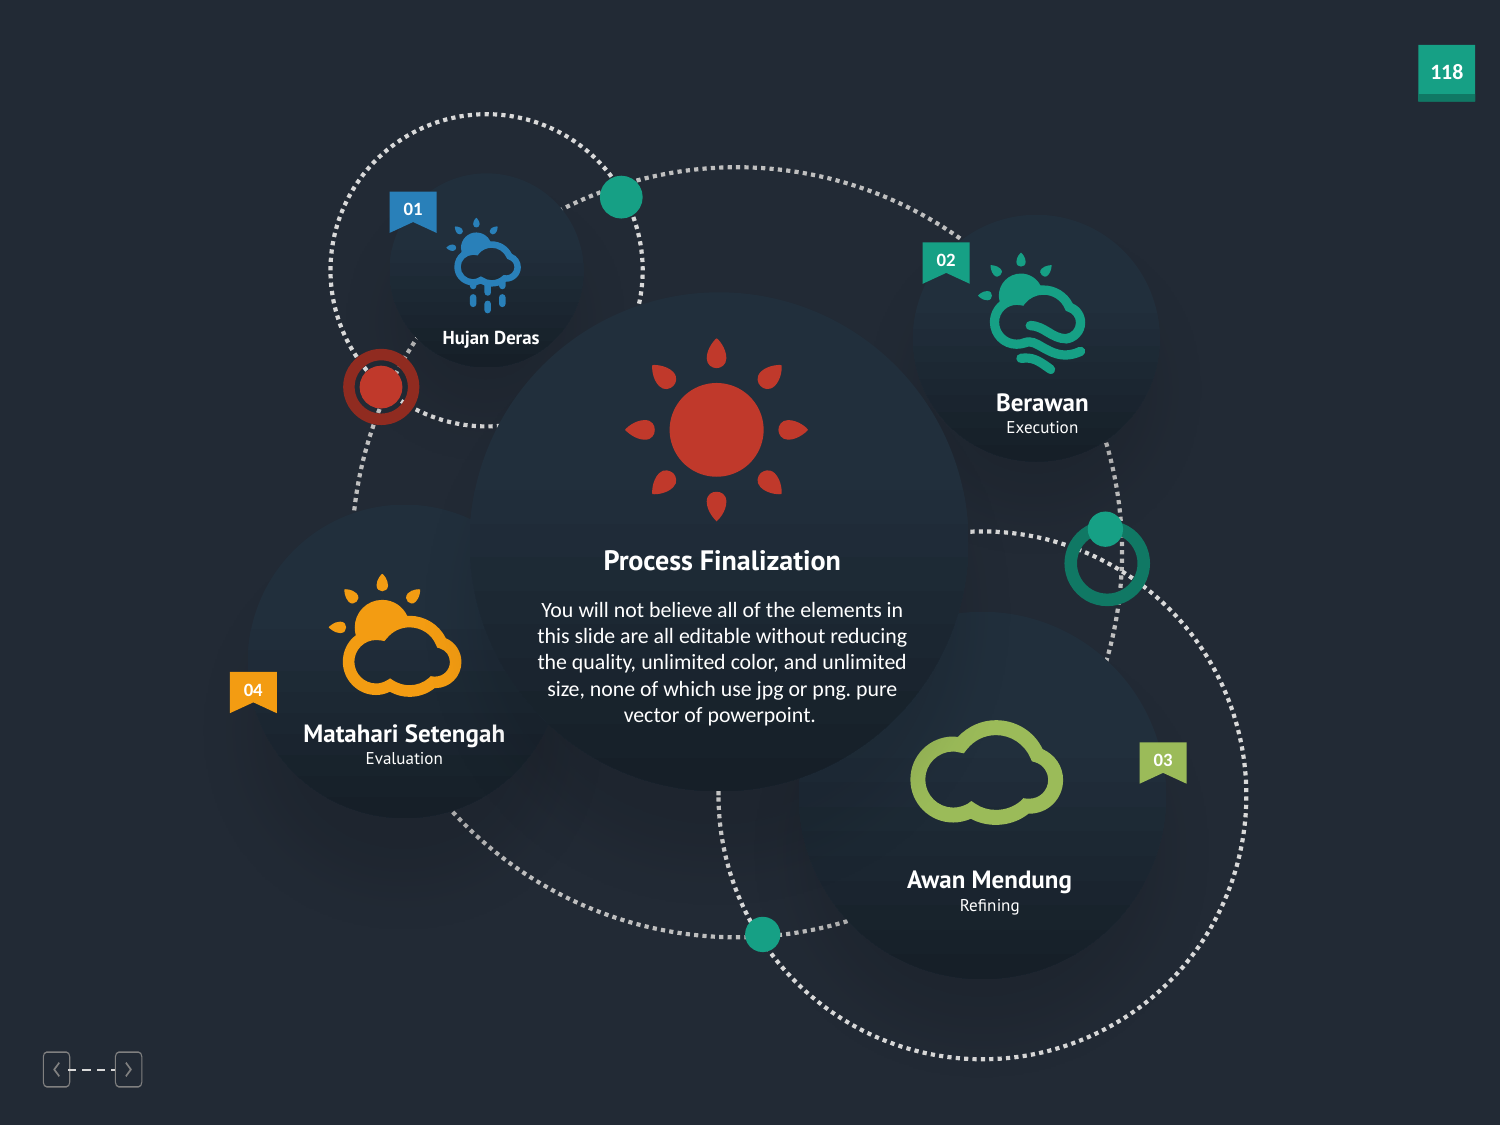

01

02

Hujan Deras

Berawan
Execution

Process Finalization

You will not believe all of the elements in this slide are all editable without reducing the quality, unlimited color, and unlimited size, none of which use jpg or png. pure vector of powerpoint.

04
Matahari Setengah
Evaluation

03
Awan Mendung
Refining